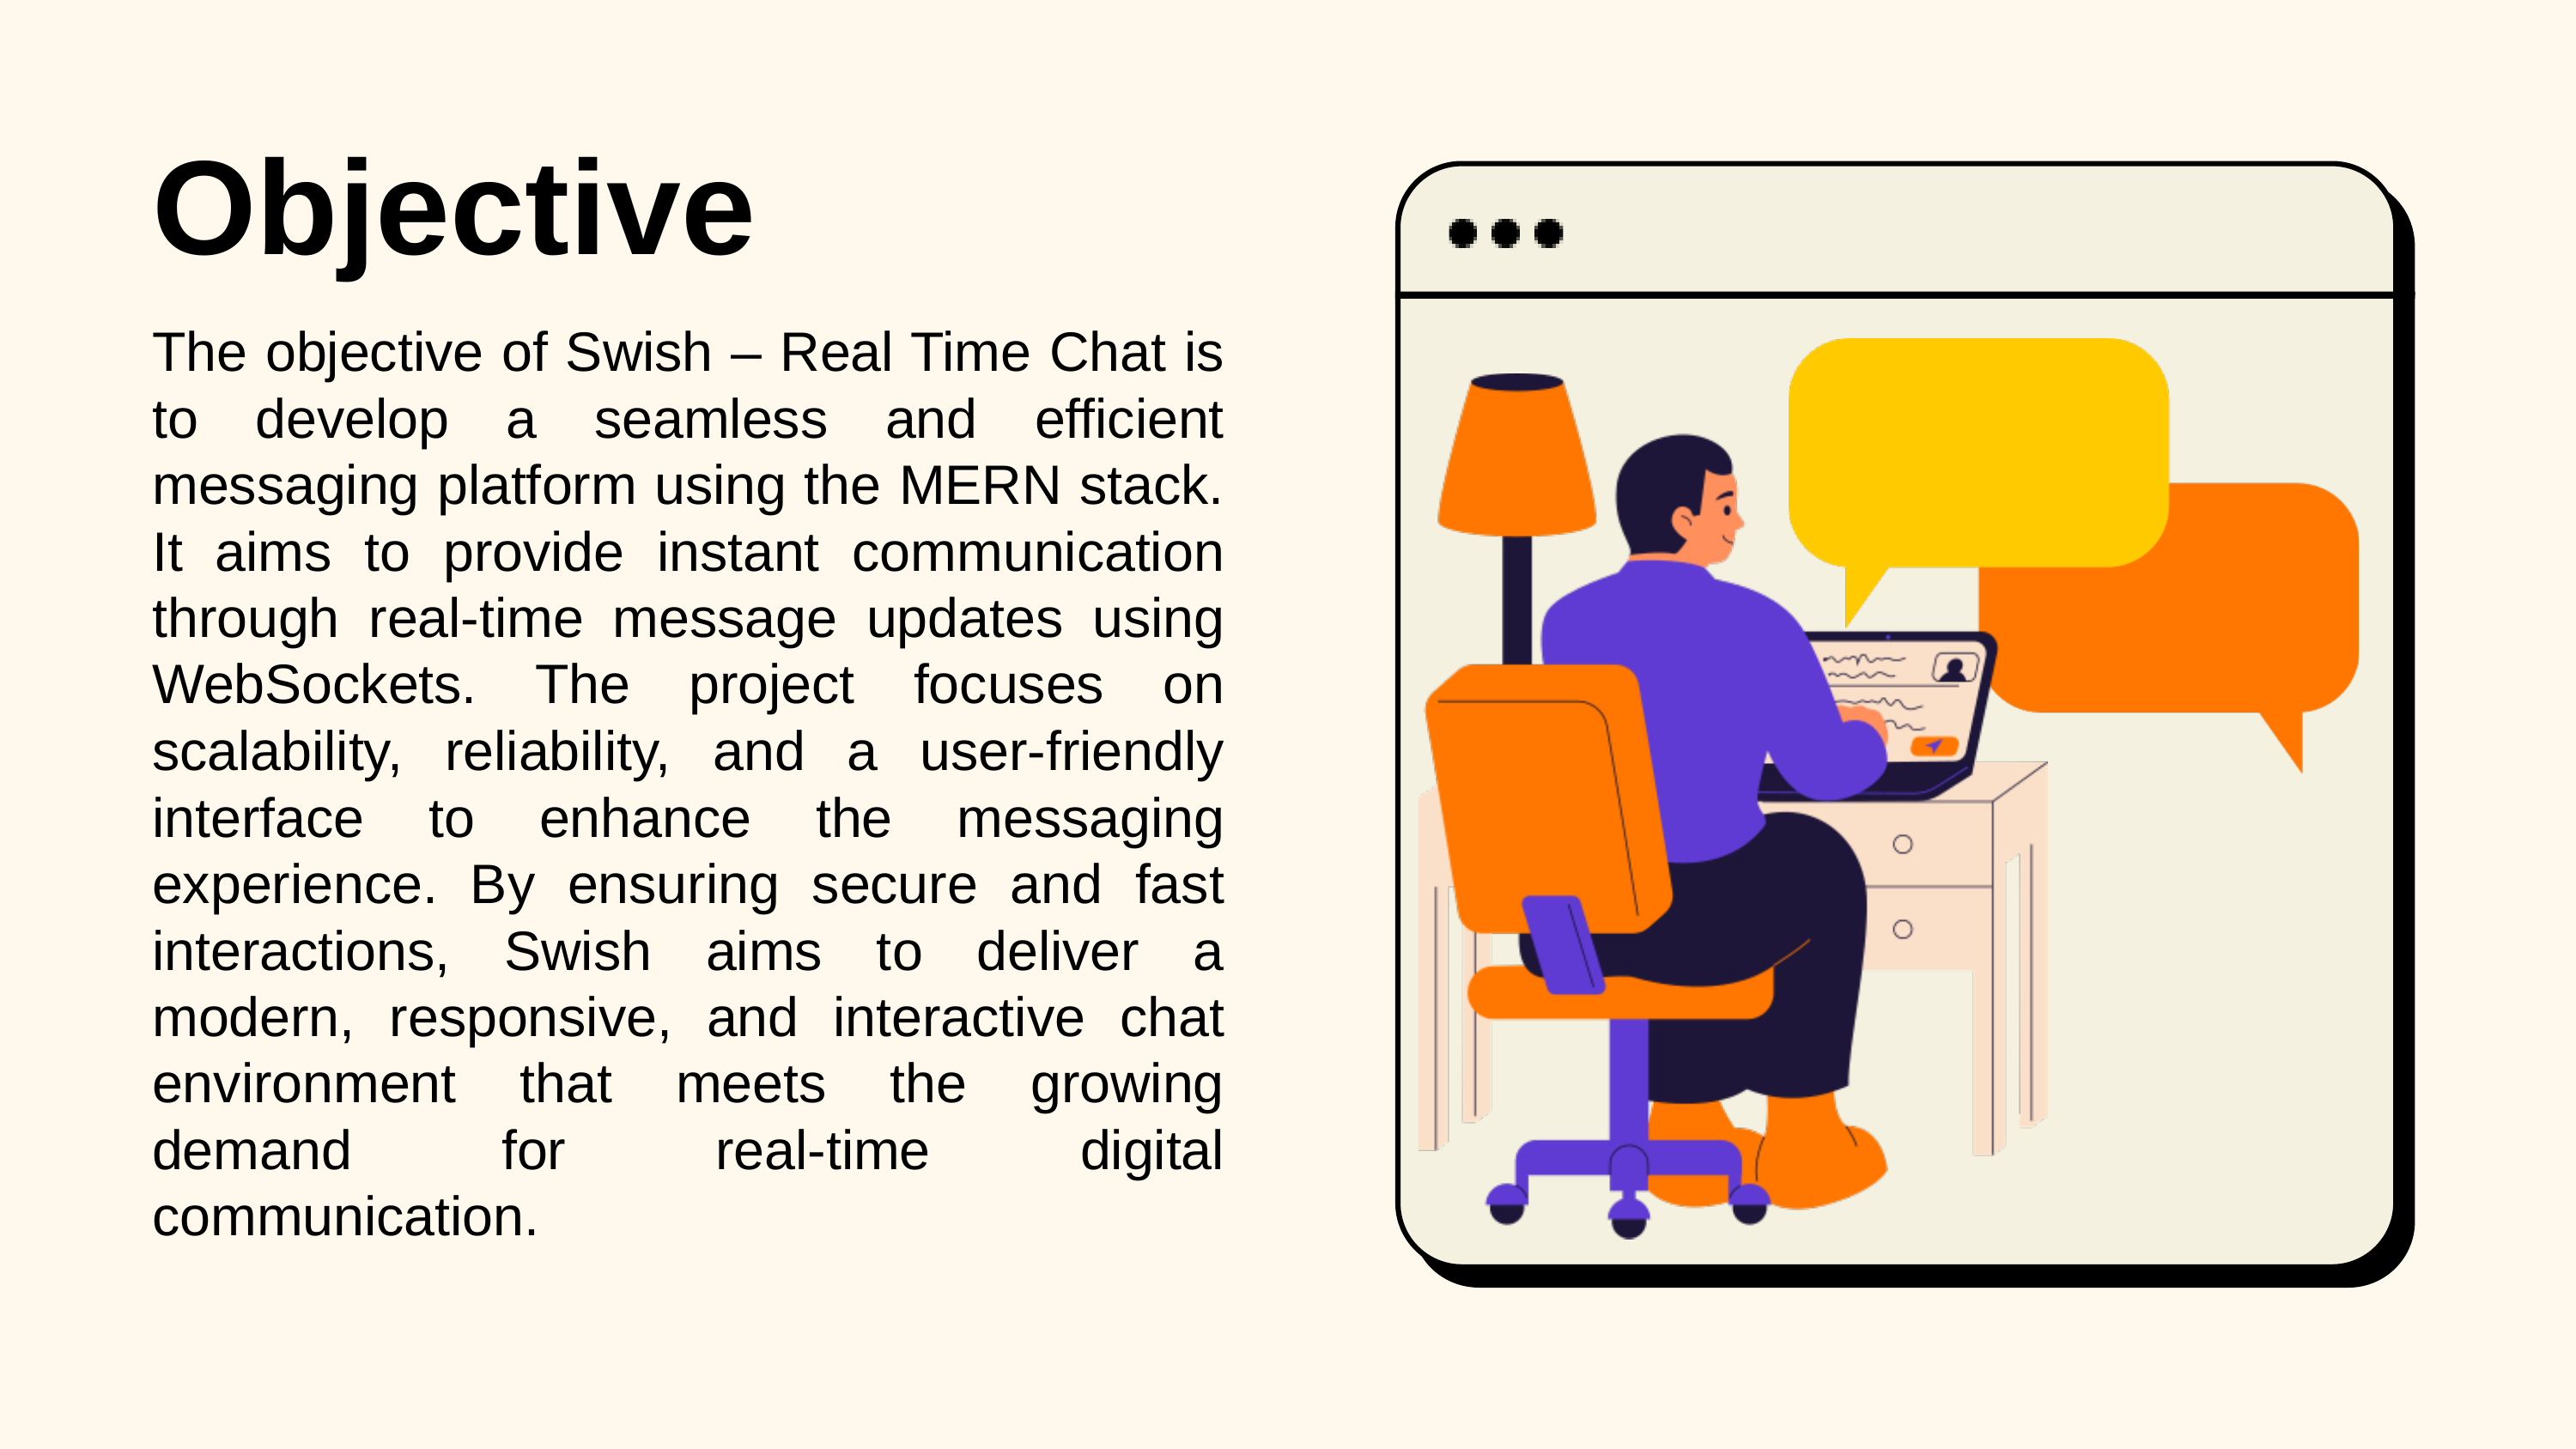

Objective

The objective of Swish – Real Time Chat is to develop a seamless and efficient messaging platform using the MERN stack. It aims to provide instant communication through real-time message updates using WebSockets. The project focuses on scalability, reliability, and a user-friendly interface to enhance the messaging experience. By ensuring secure and fast interactions, Swish aims to deliver a modern, responsive, and interactive chat environment that meets the growing demand for real-time digital communication.